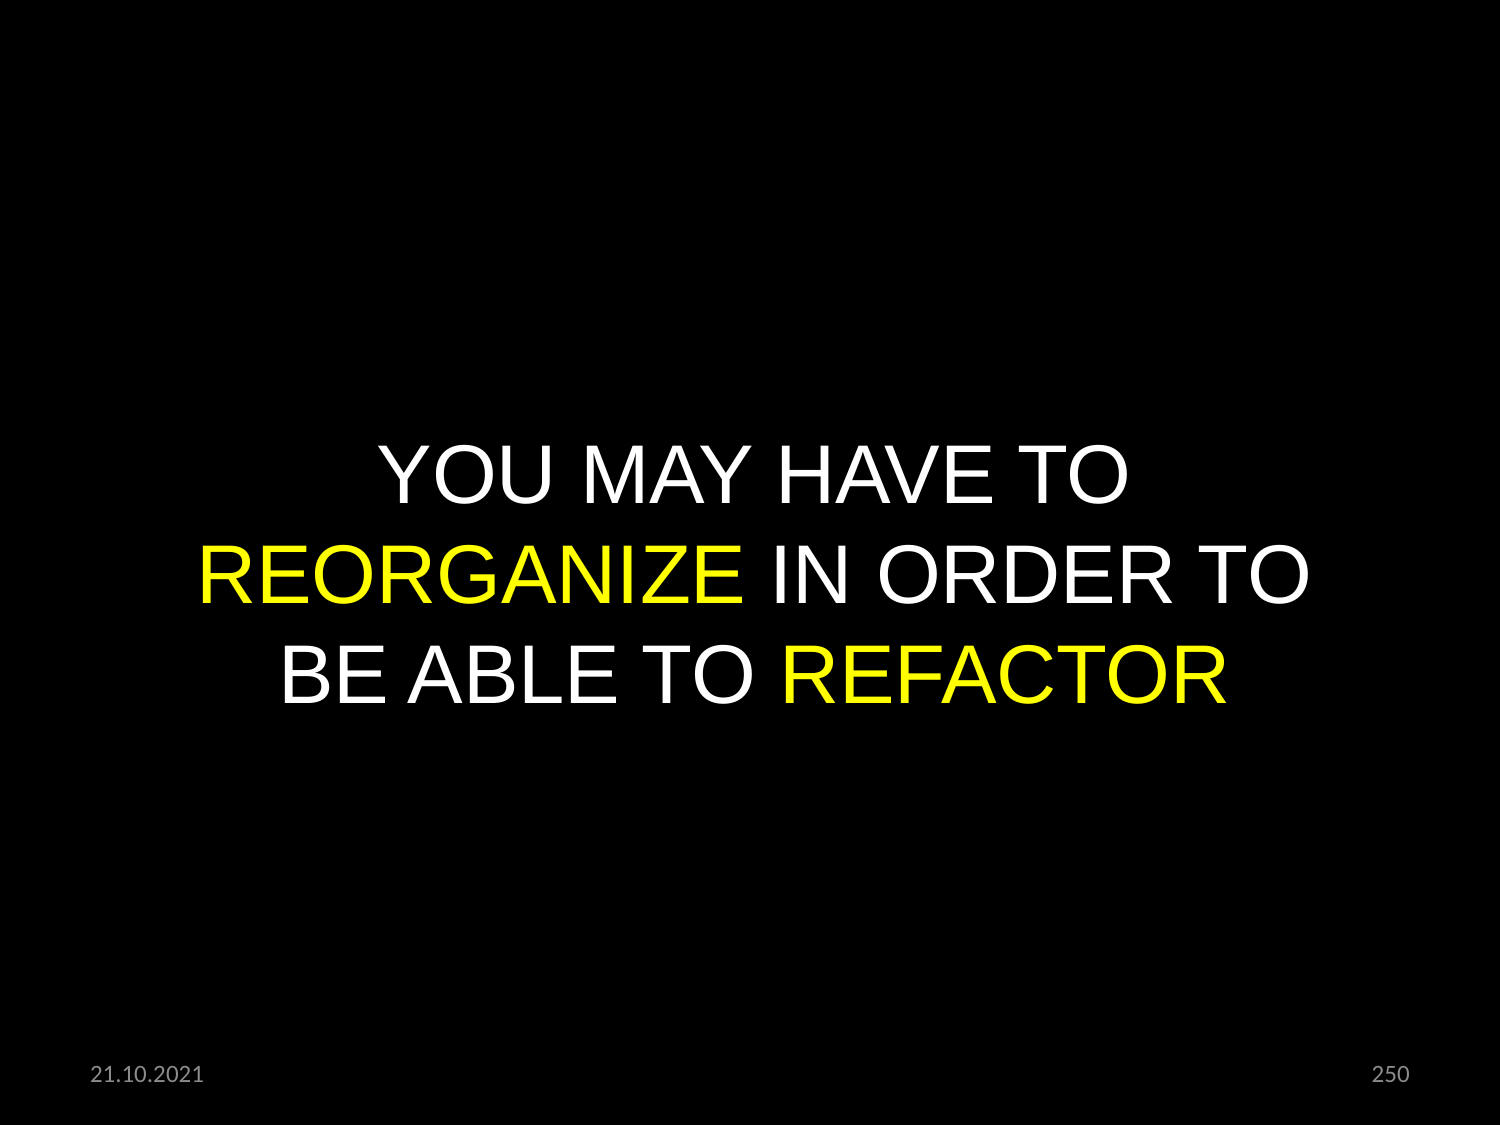

YOU MAY HAVE TO REORGANIZE IN ORDER TO BE ABLE TO REFACTOR
21.10.2021
250